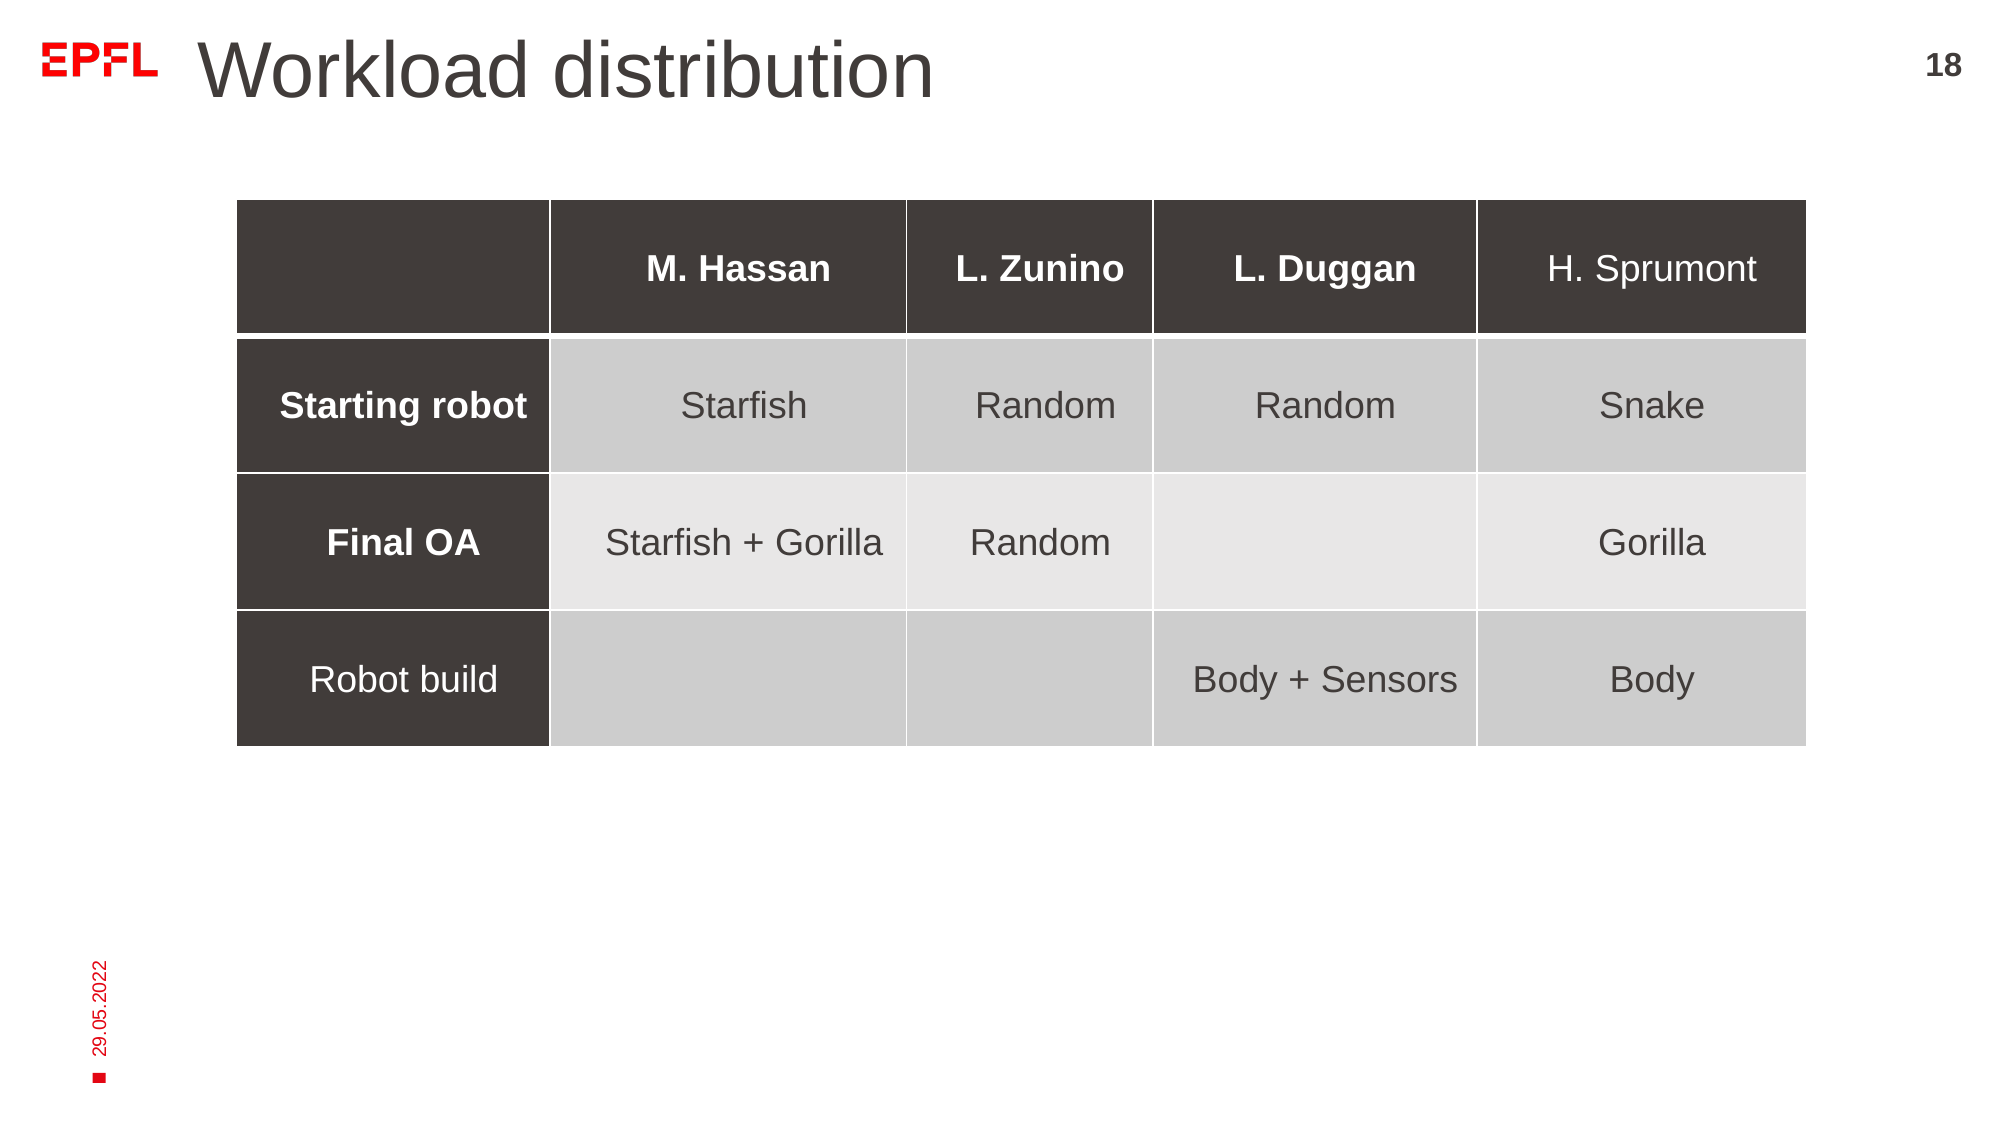

# Workload distribution
18
|  | M. Hassan | L. Zunino | L. Duggan | H. Sprumont |
| --- | --- | --- | --- | --- |
| Starting robot | Starfish | Random | Random | Snake |
| Final OA | Starfish + Gorilla | Random |  | Gorilla |
| Robot build |  |  | Body + Sensors | Body |

29.05.2022